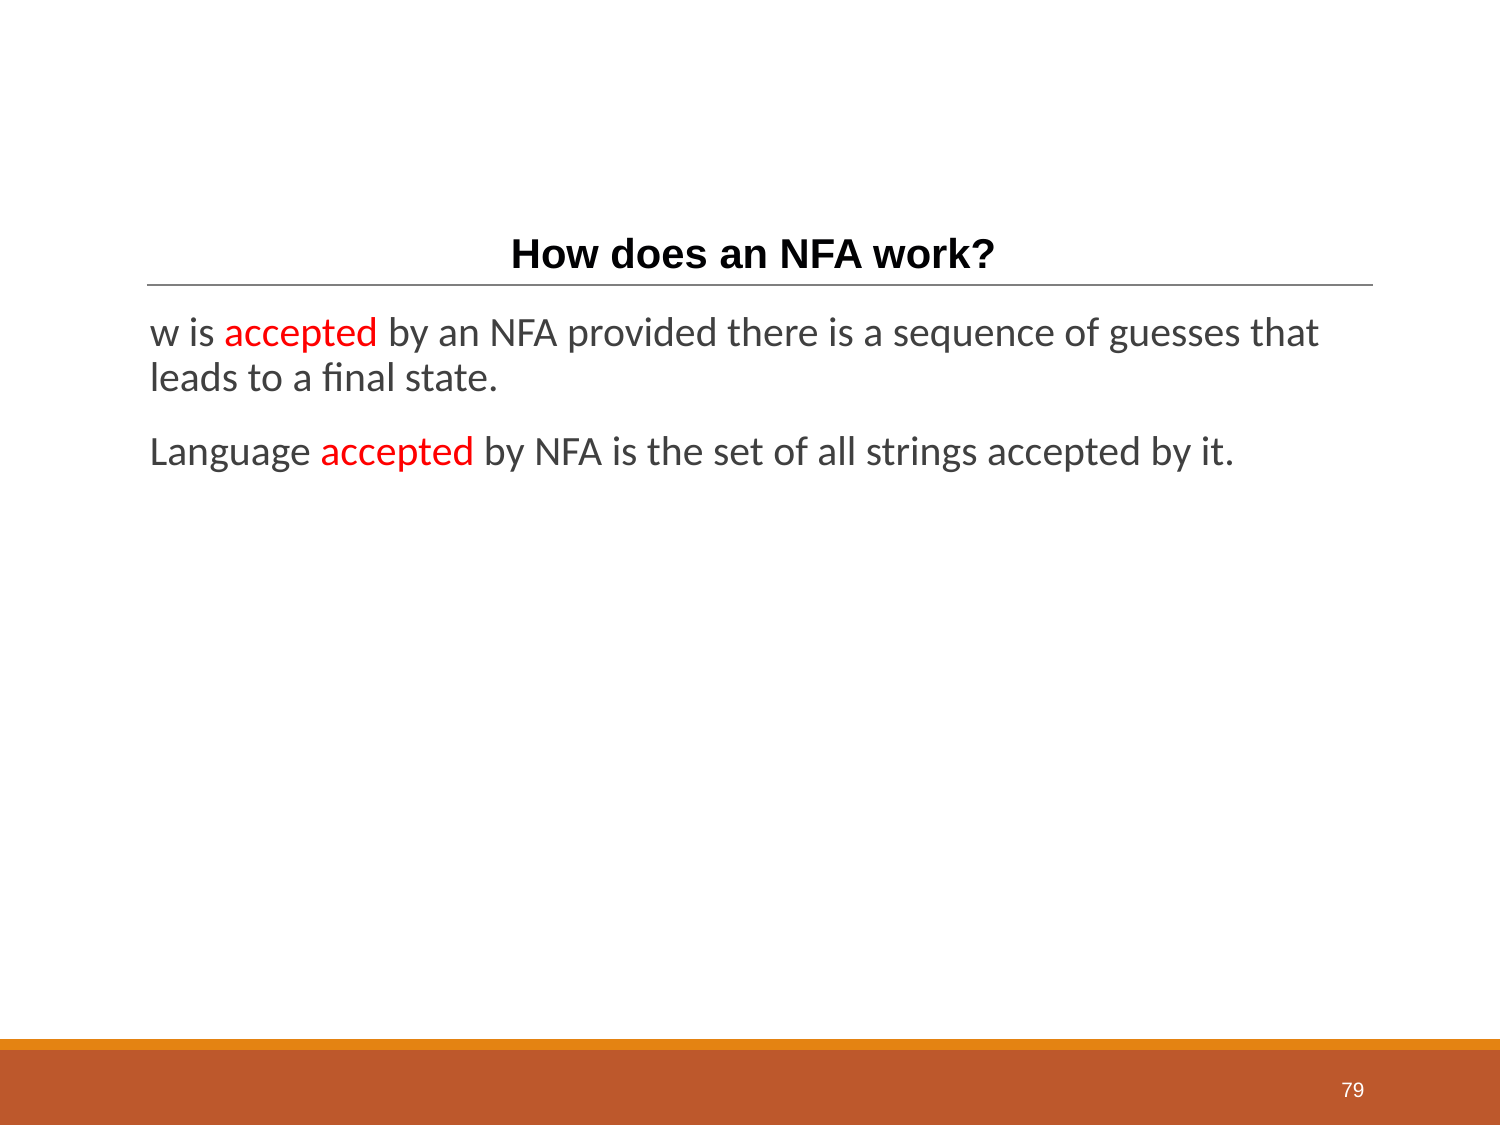

# How does an NFA work?
w is accepted by an NFA provided there is a sequence of guesses that leads to a final state.
Language accepted by NFA is the set of all strings accepted by it.
79